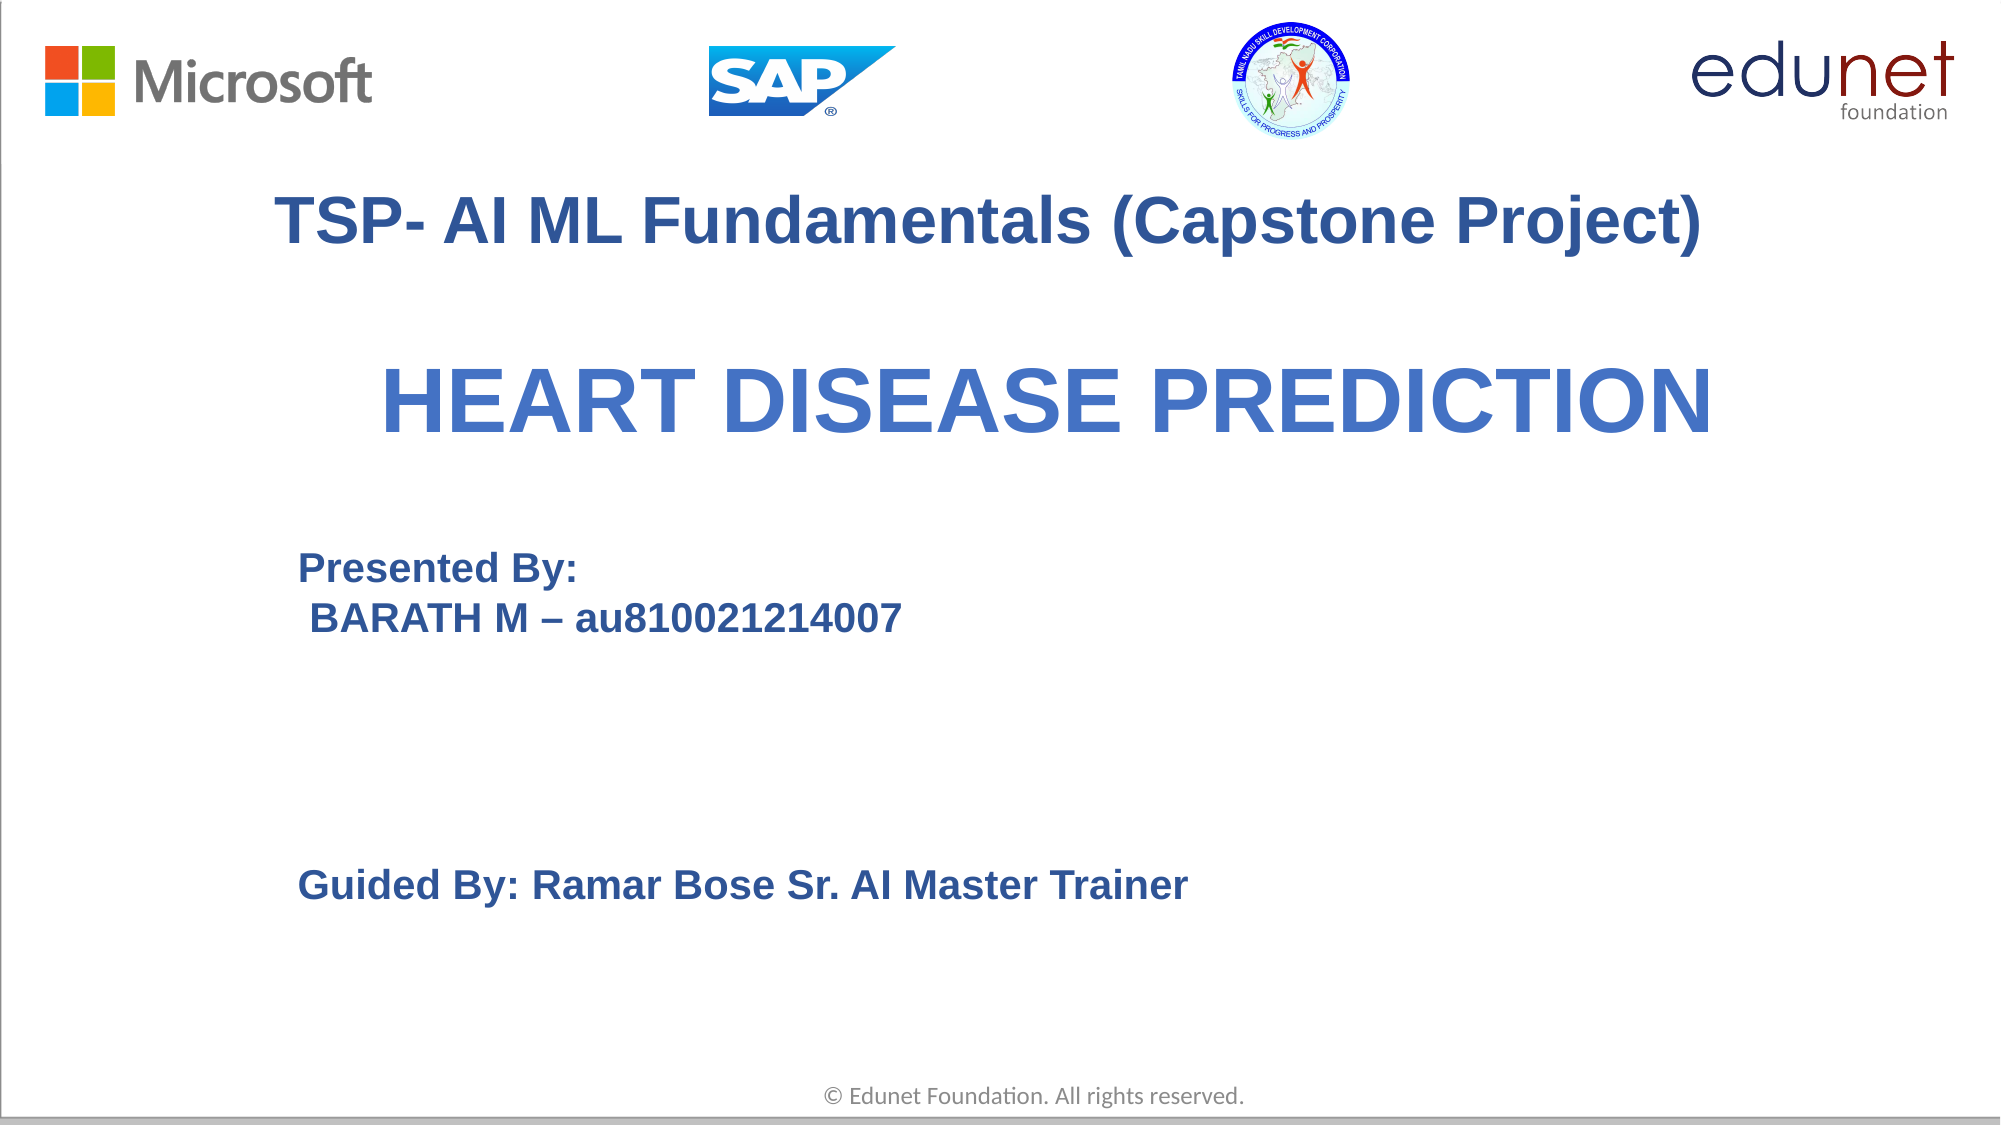

TSP- AI ML Fundamentals (Capstone Project)
# HEART DISEASE PREDICTION
Presented By:
 BARATH M – au810021214007
Guided By: Ramar Bose Sr. AI Master Trainer
© Edunet Foundation. All rights reserved.